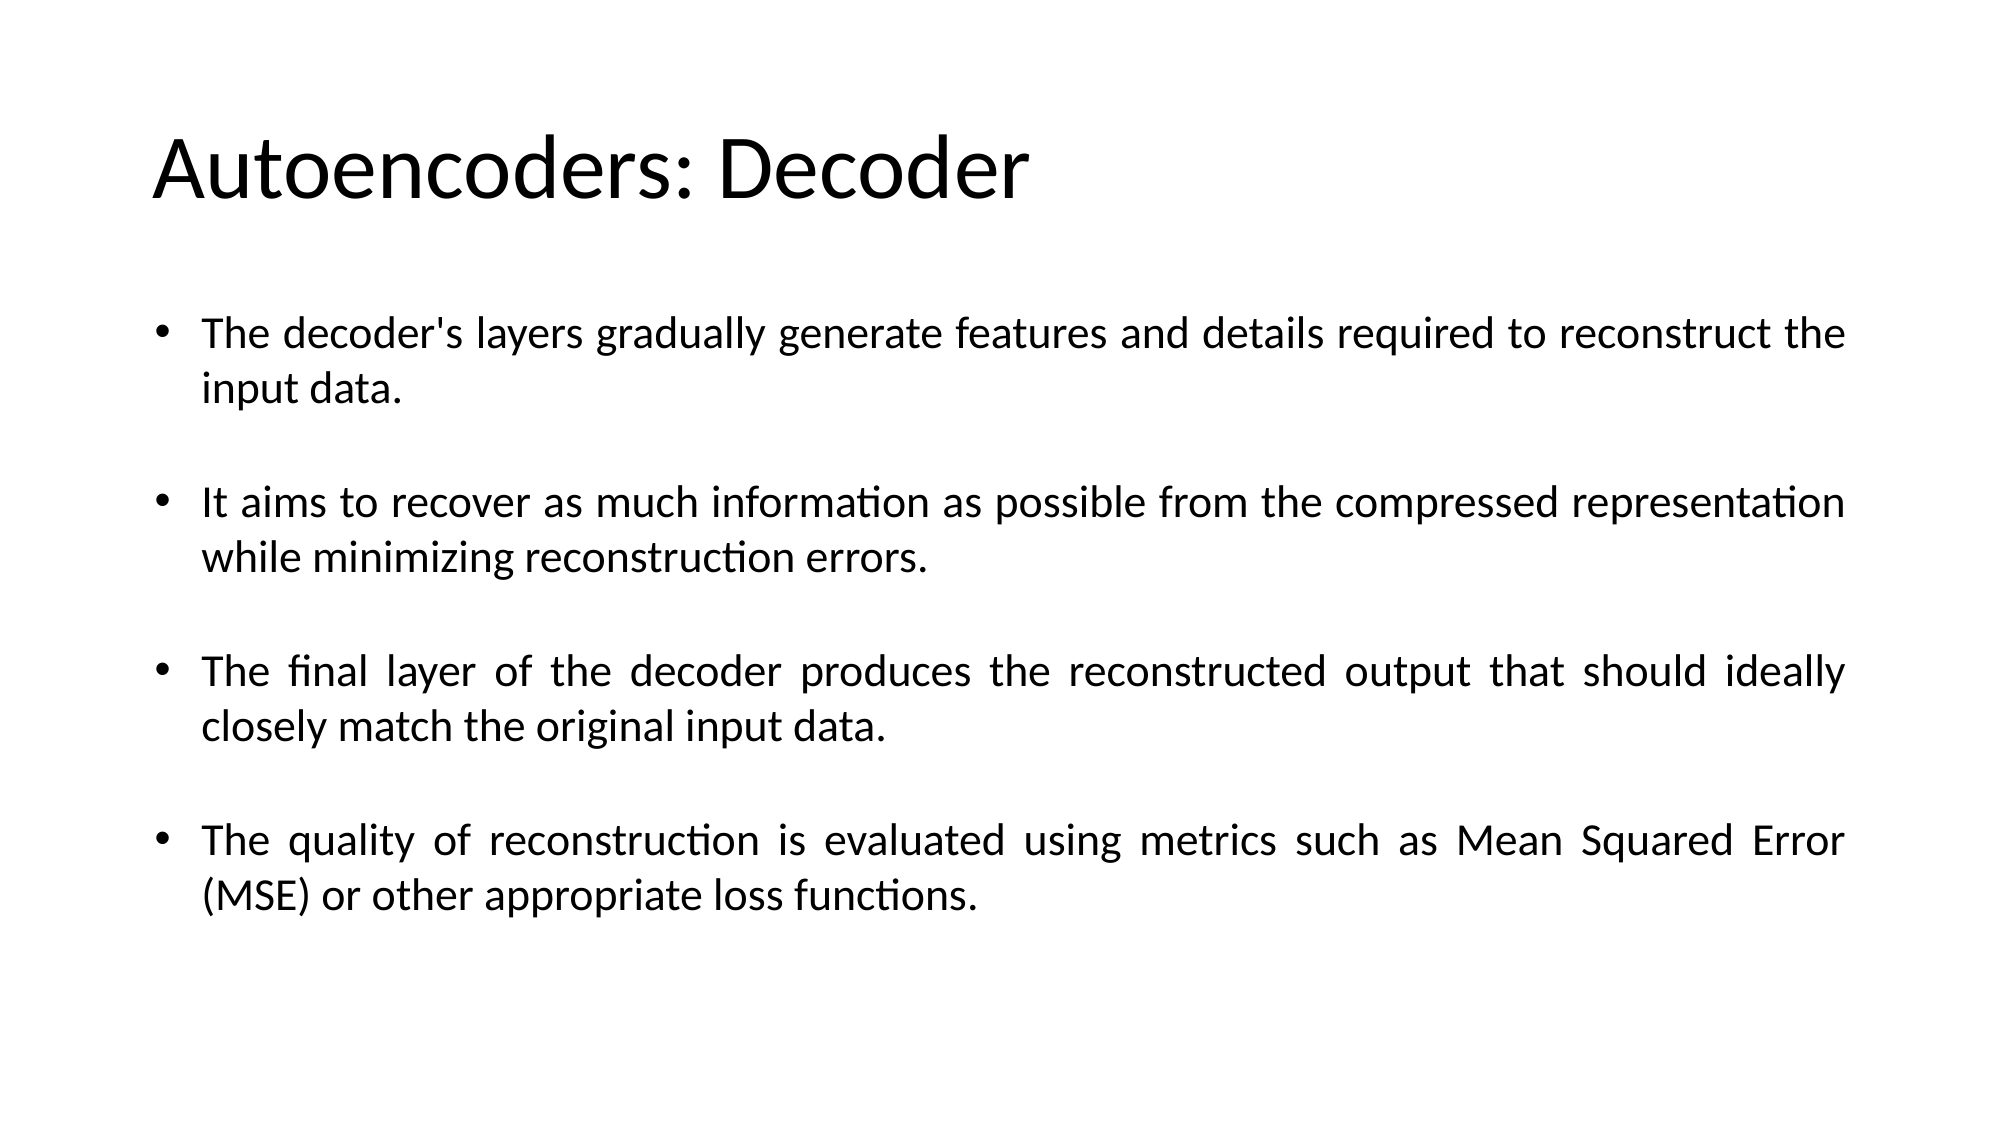

# Autoencoders: Decoder
The decoder's layers gradually generate features and details required to reconstruct the input data.

It aims to recover as much information as possible from the compressed representation while minimizing reconstruction errors.

The final layer of the decoder produces the reconstructed output that should ideally closely match the original input data.

The quality of reconstruction is evaluated using metrics such as Mean Squared Error (MSE) or other appropriate loss functions.